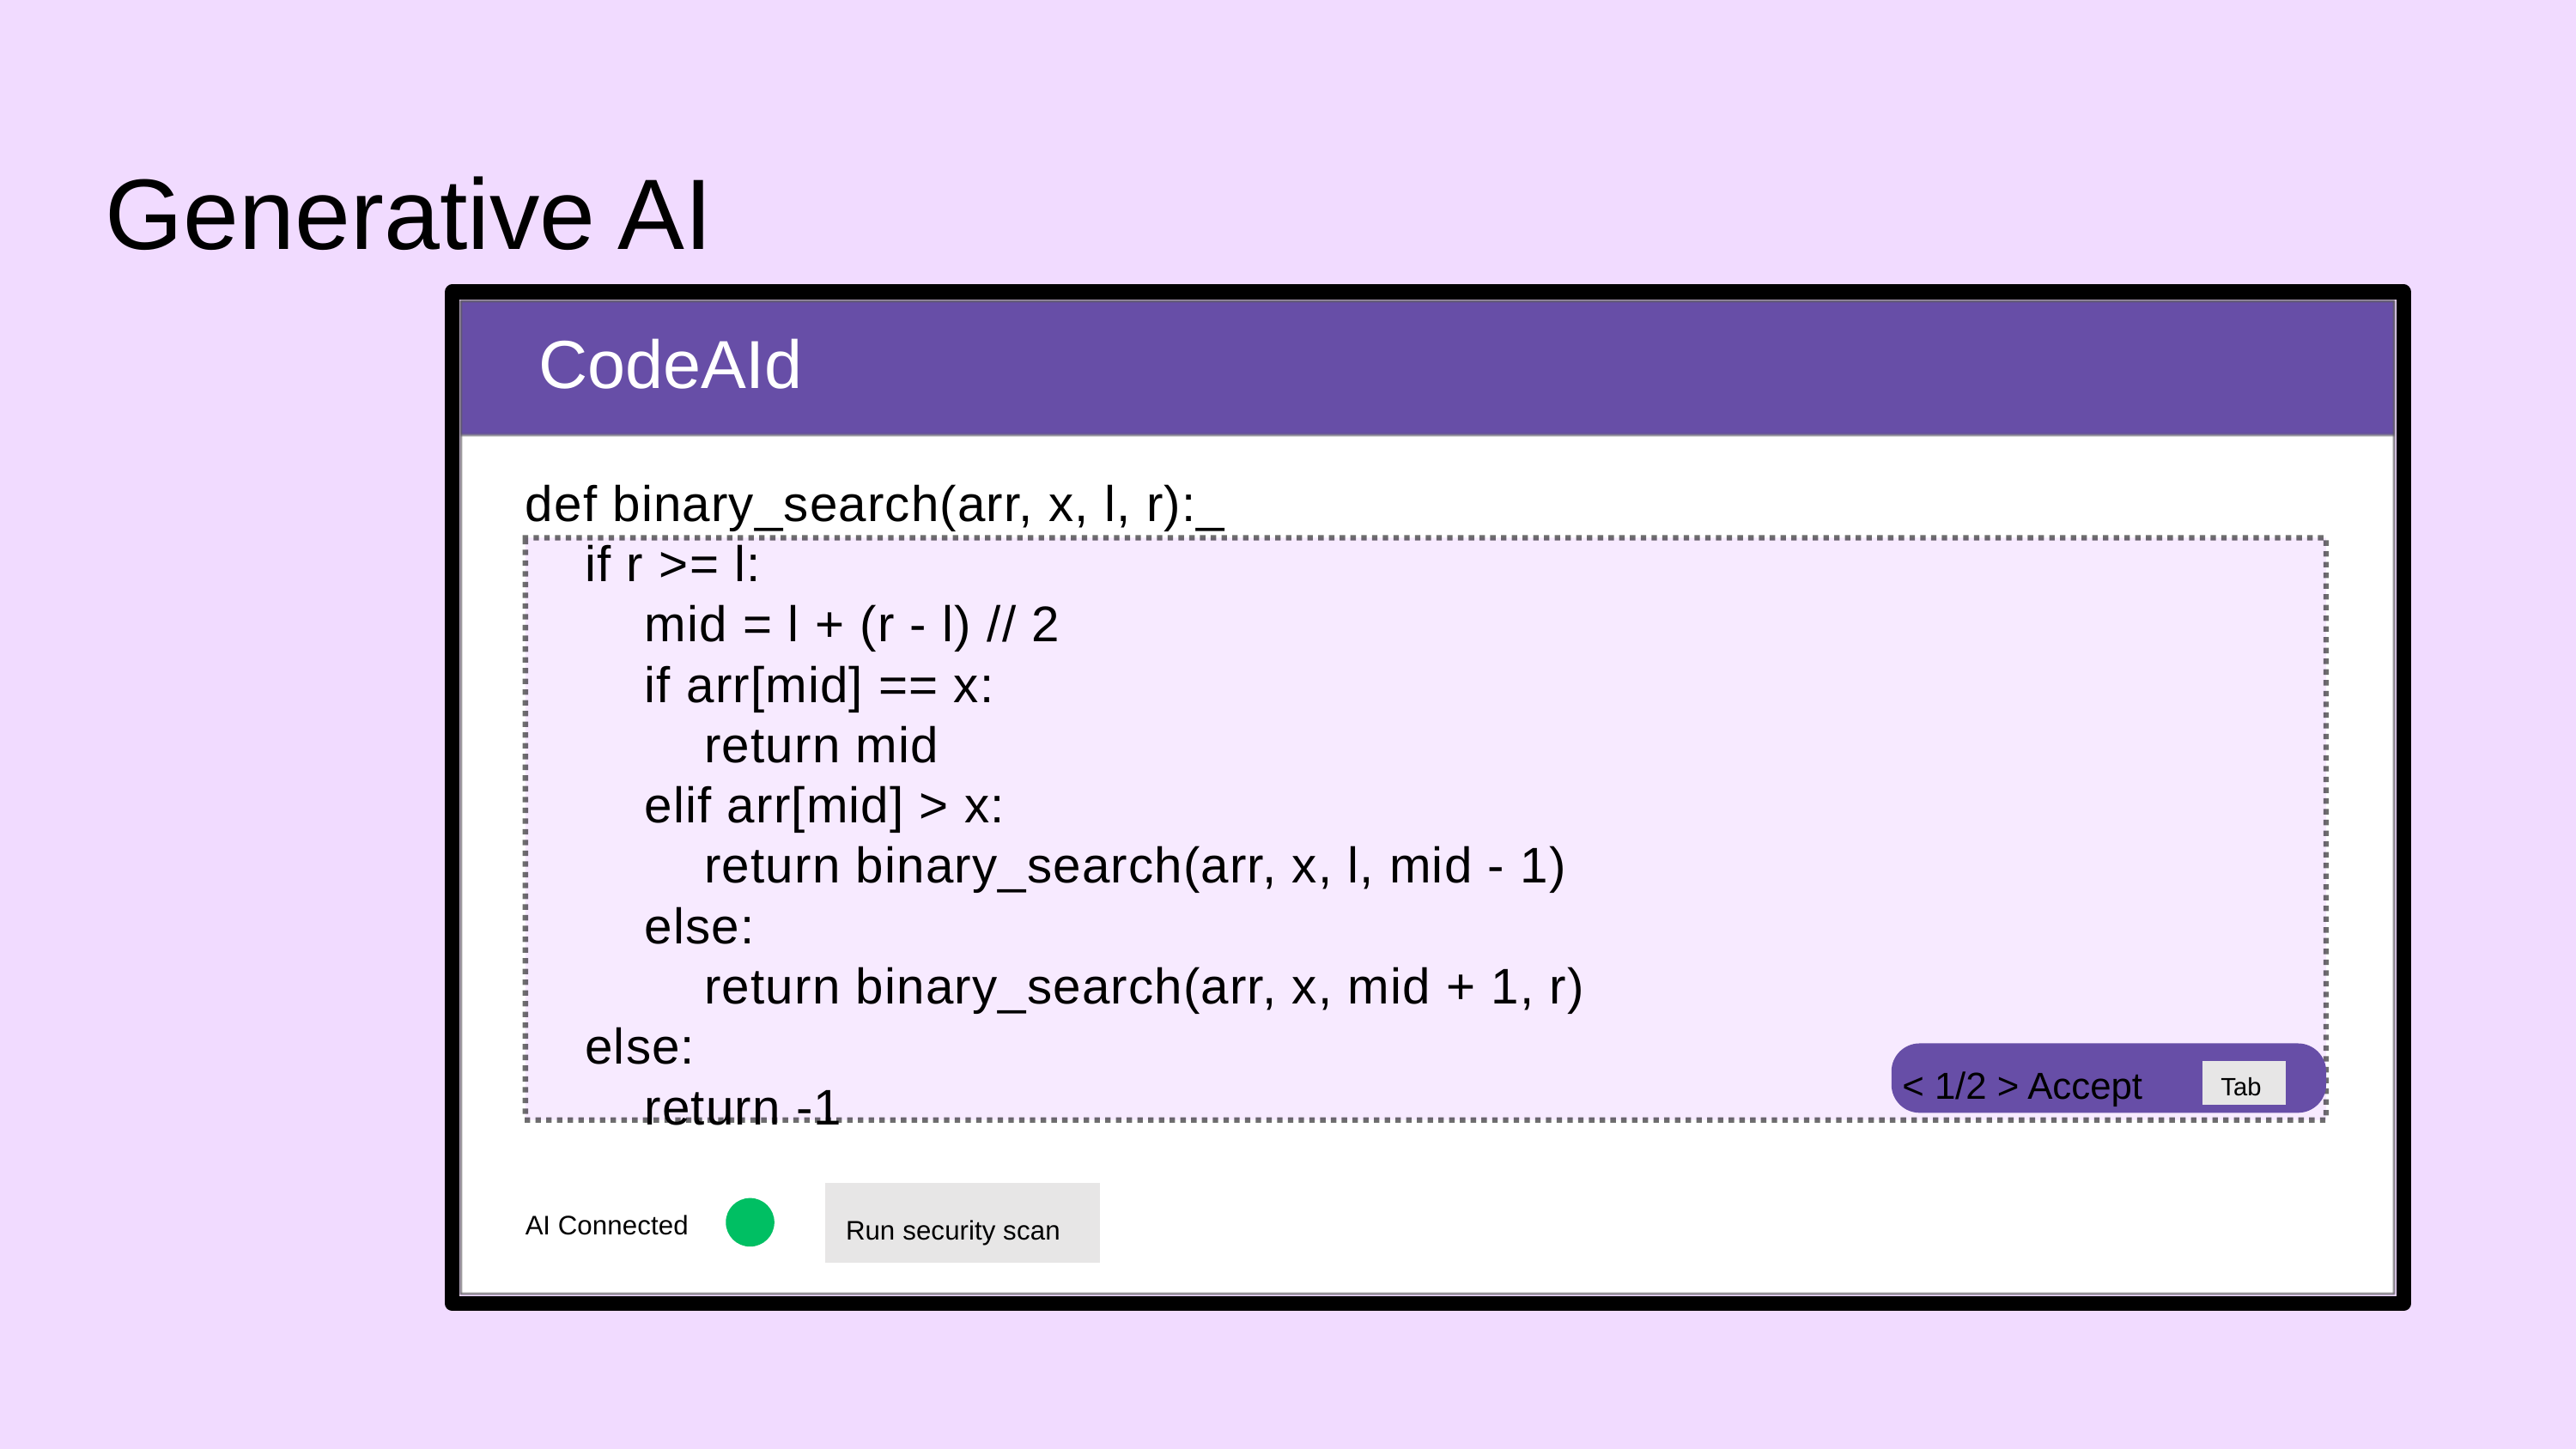

Generative AI

CodeAId
def binary_search(arr, x, l, r):_
    if r >= l:
        mid = l + (r - l) // 2
        if arr[mid] == x:
            return mid
        elif arr[mid] > x:
            return binary_search(arr, x, l, mid - 1)
        else:
            return binary_search(arr, x, mid + 1, r)
    else:
        return -1

 < 1/2 > Accept

Tab

AI Connected
Run security scan